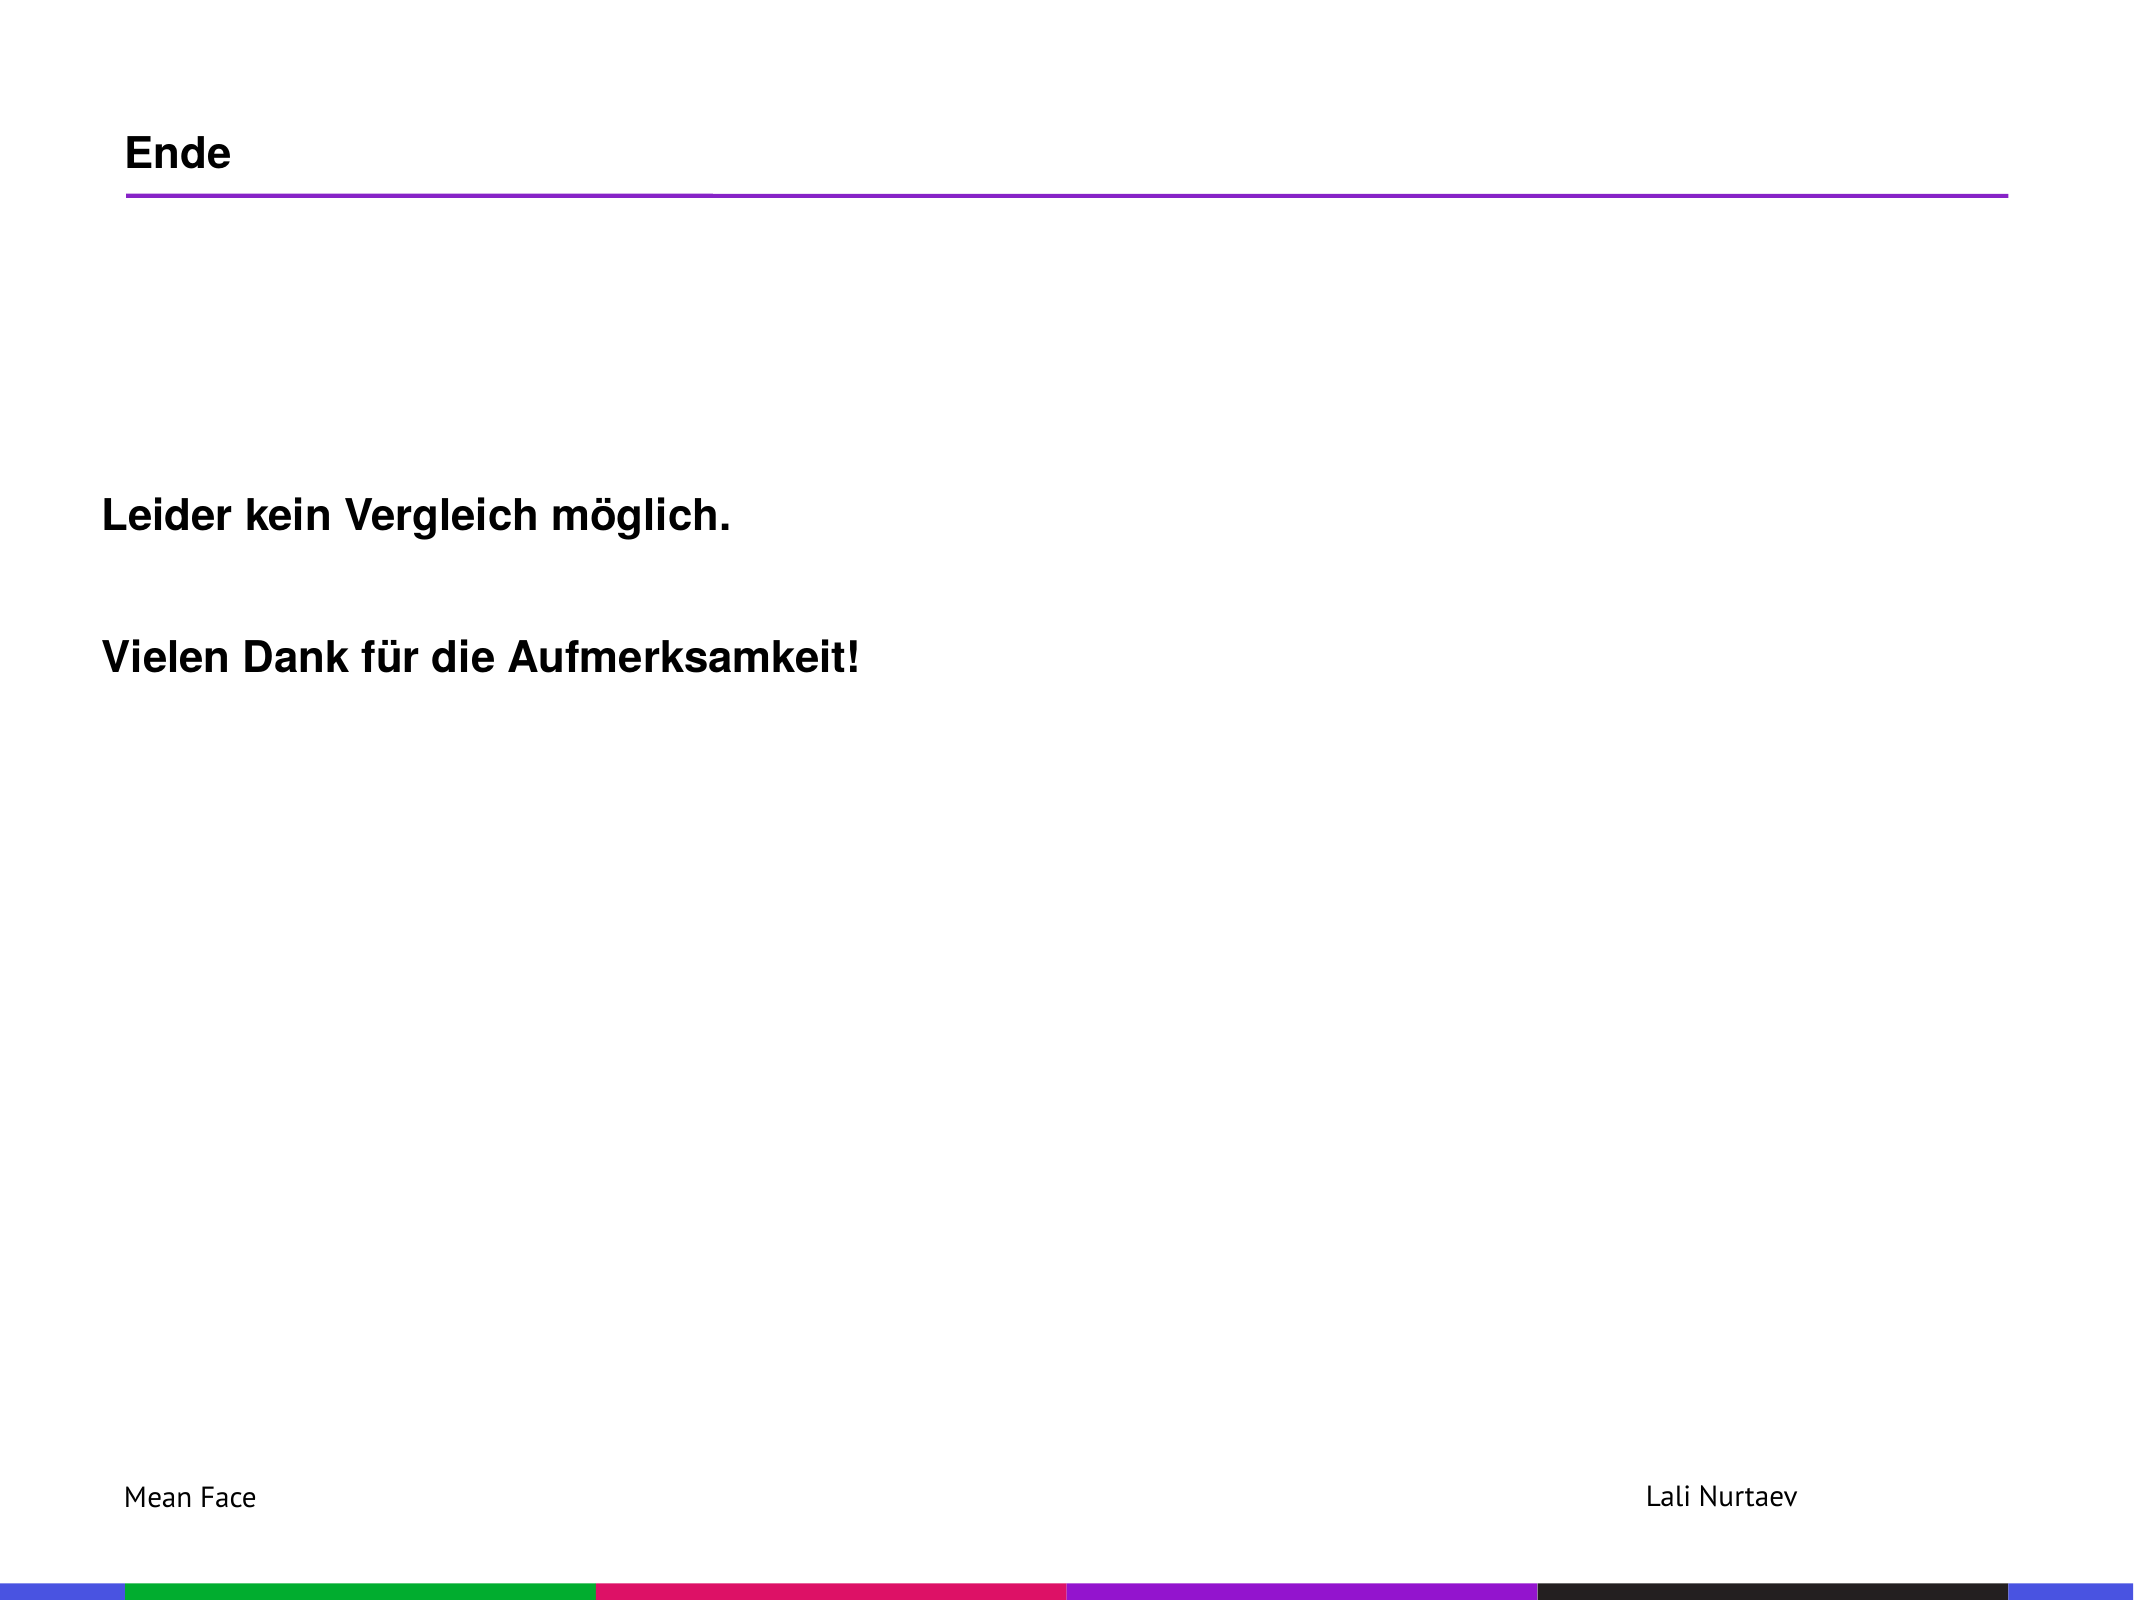

Ende

Leider kein Vergleich möglich.

Vielen Dank für die Aufmerksamkeit!
Lali Nurtaev
Mean Face
9